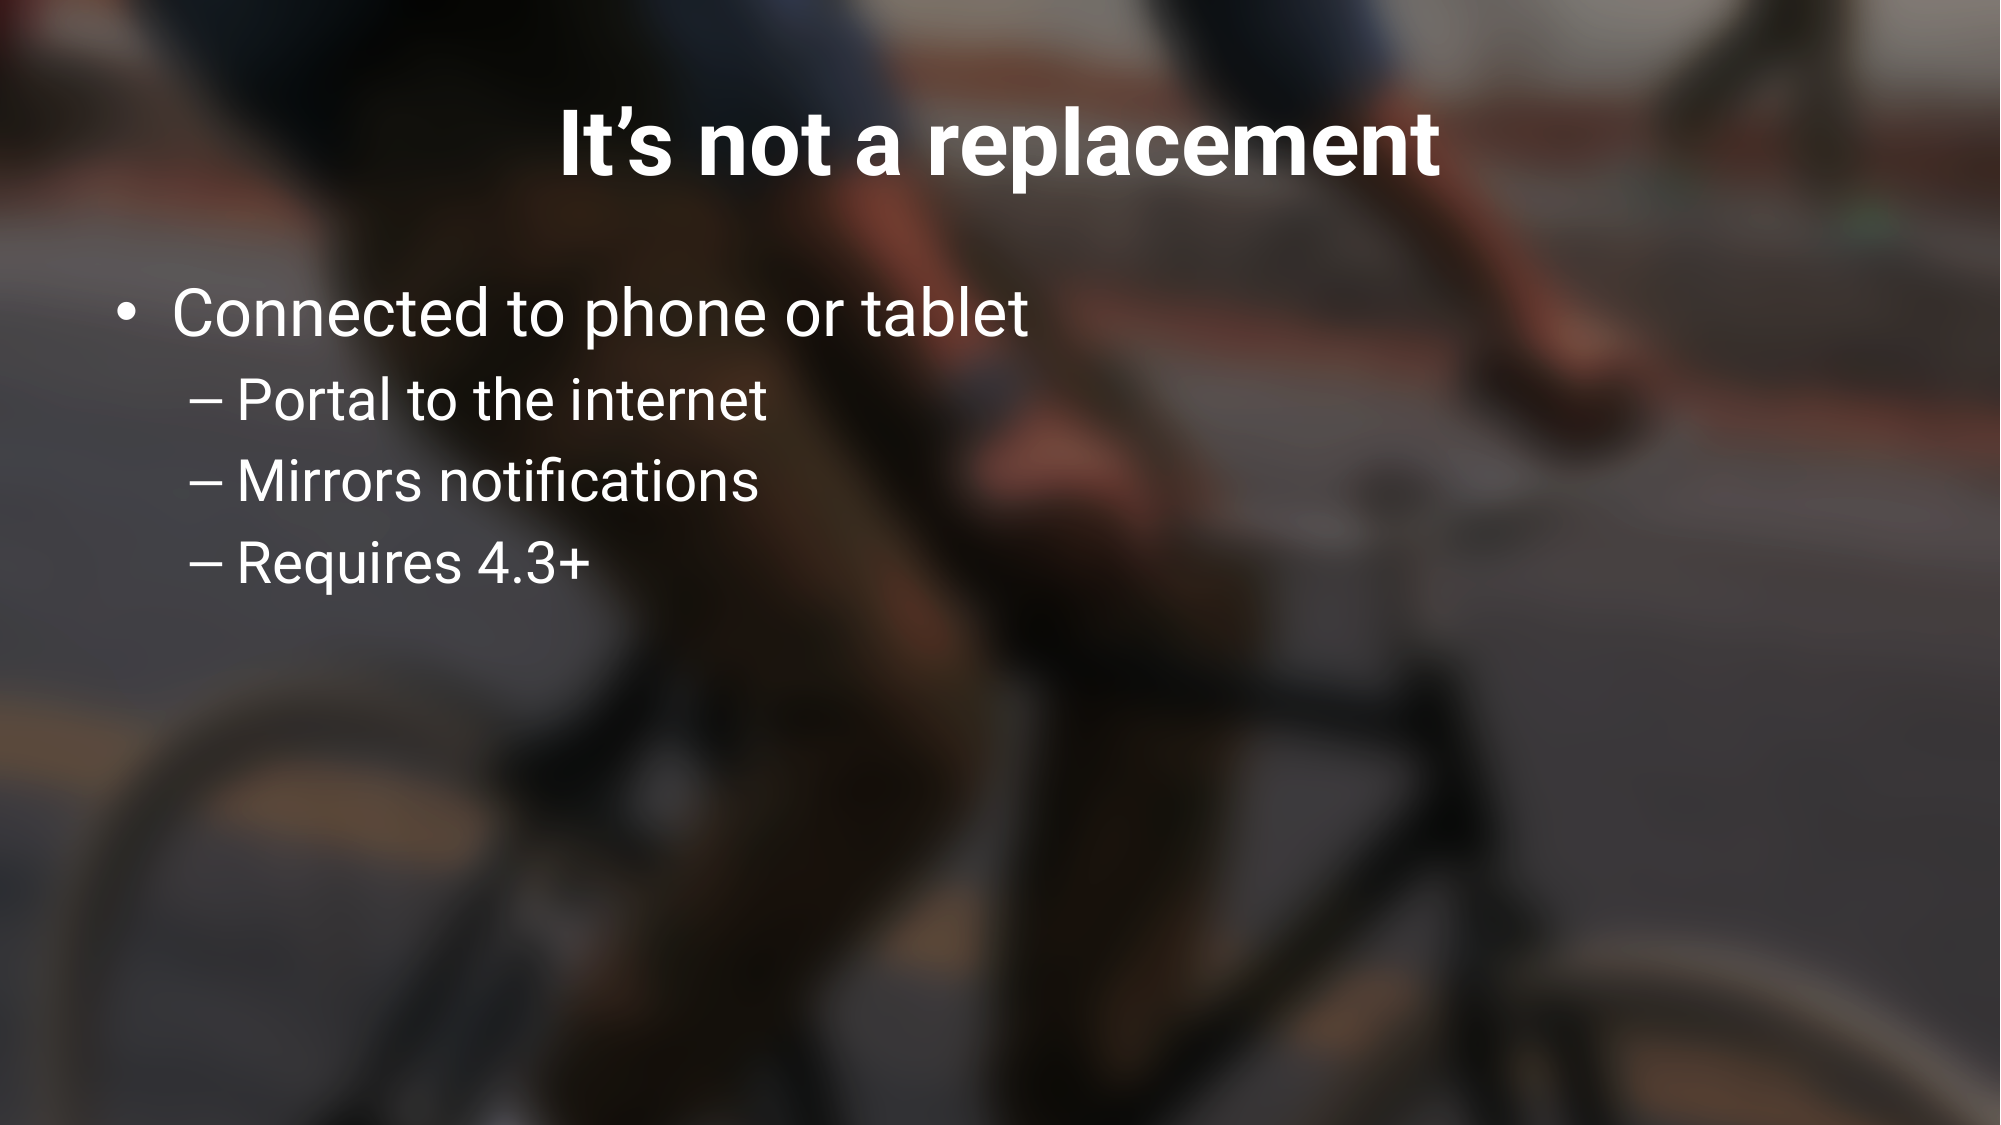

# It’s not a replacement
Connected to phone or tablet
Portal to the internet
Mirrors notifications
Requires 4.3+